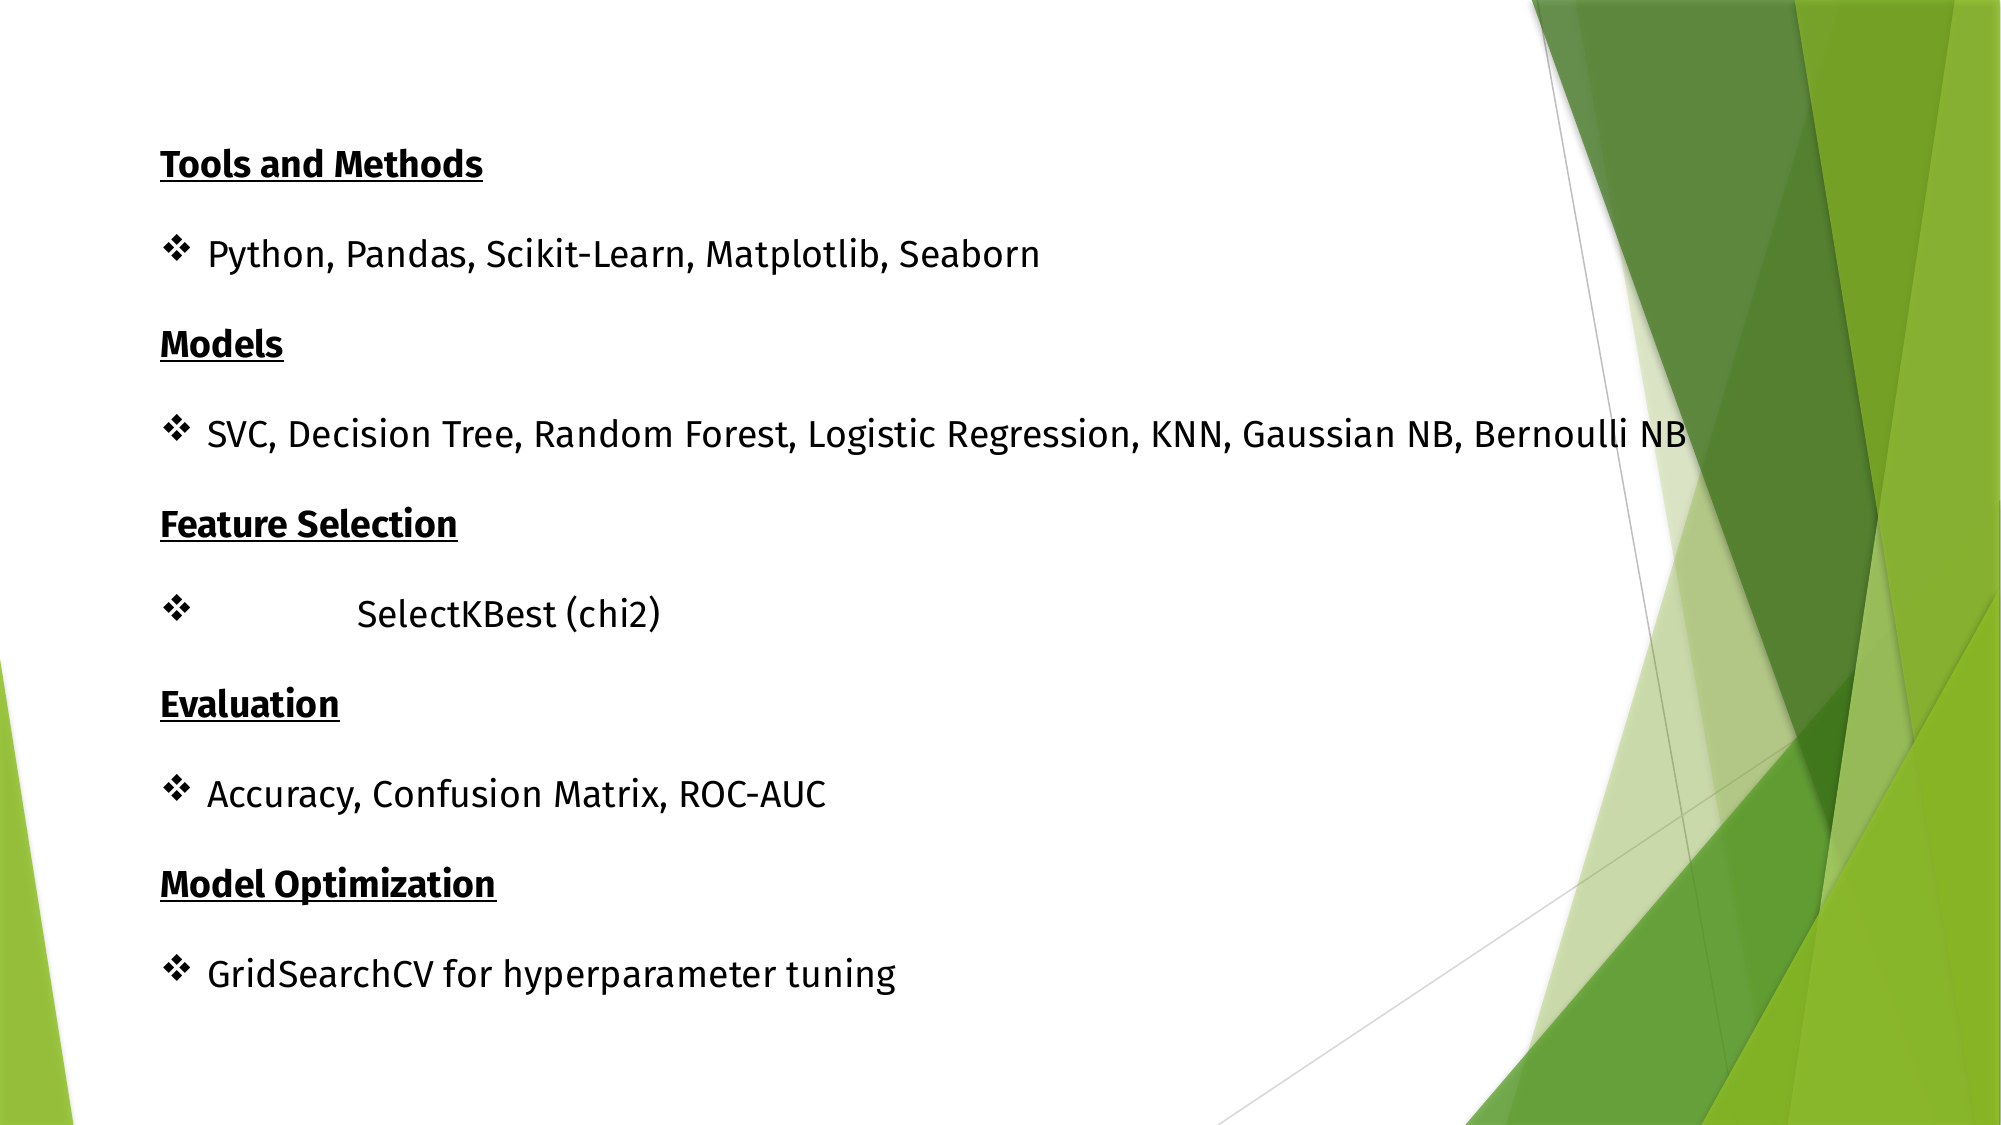

Tools and Methods

Python, Pandas, Scikit-Learn, Matplotlib, Seaborn

Models

SVC, Decision Tree, Random Forest, Logistic Regression, KNN, Gaussian NB, Bernoulli NB

Feature Selection

	SelectKBest (chi2)

Evaluation

Accuracy, Confusion Matrix, ROC-AUC

Model Optimization

GridSearchCV for hyperparameter tuning